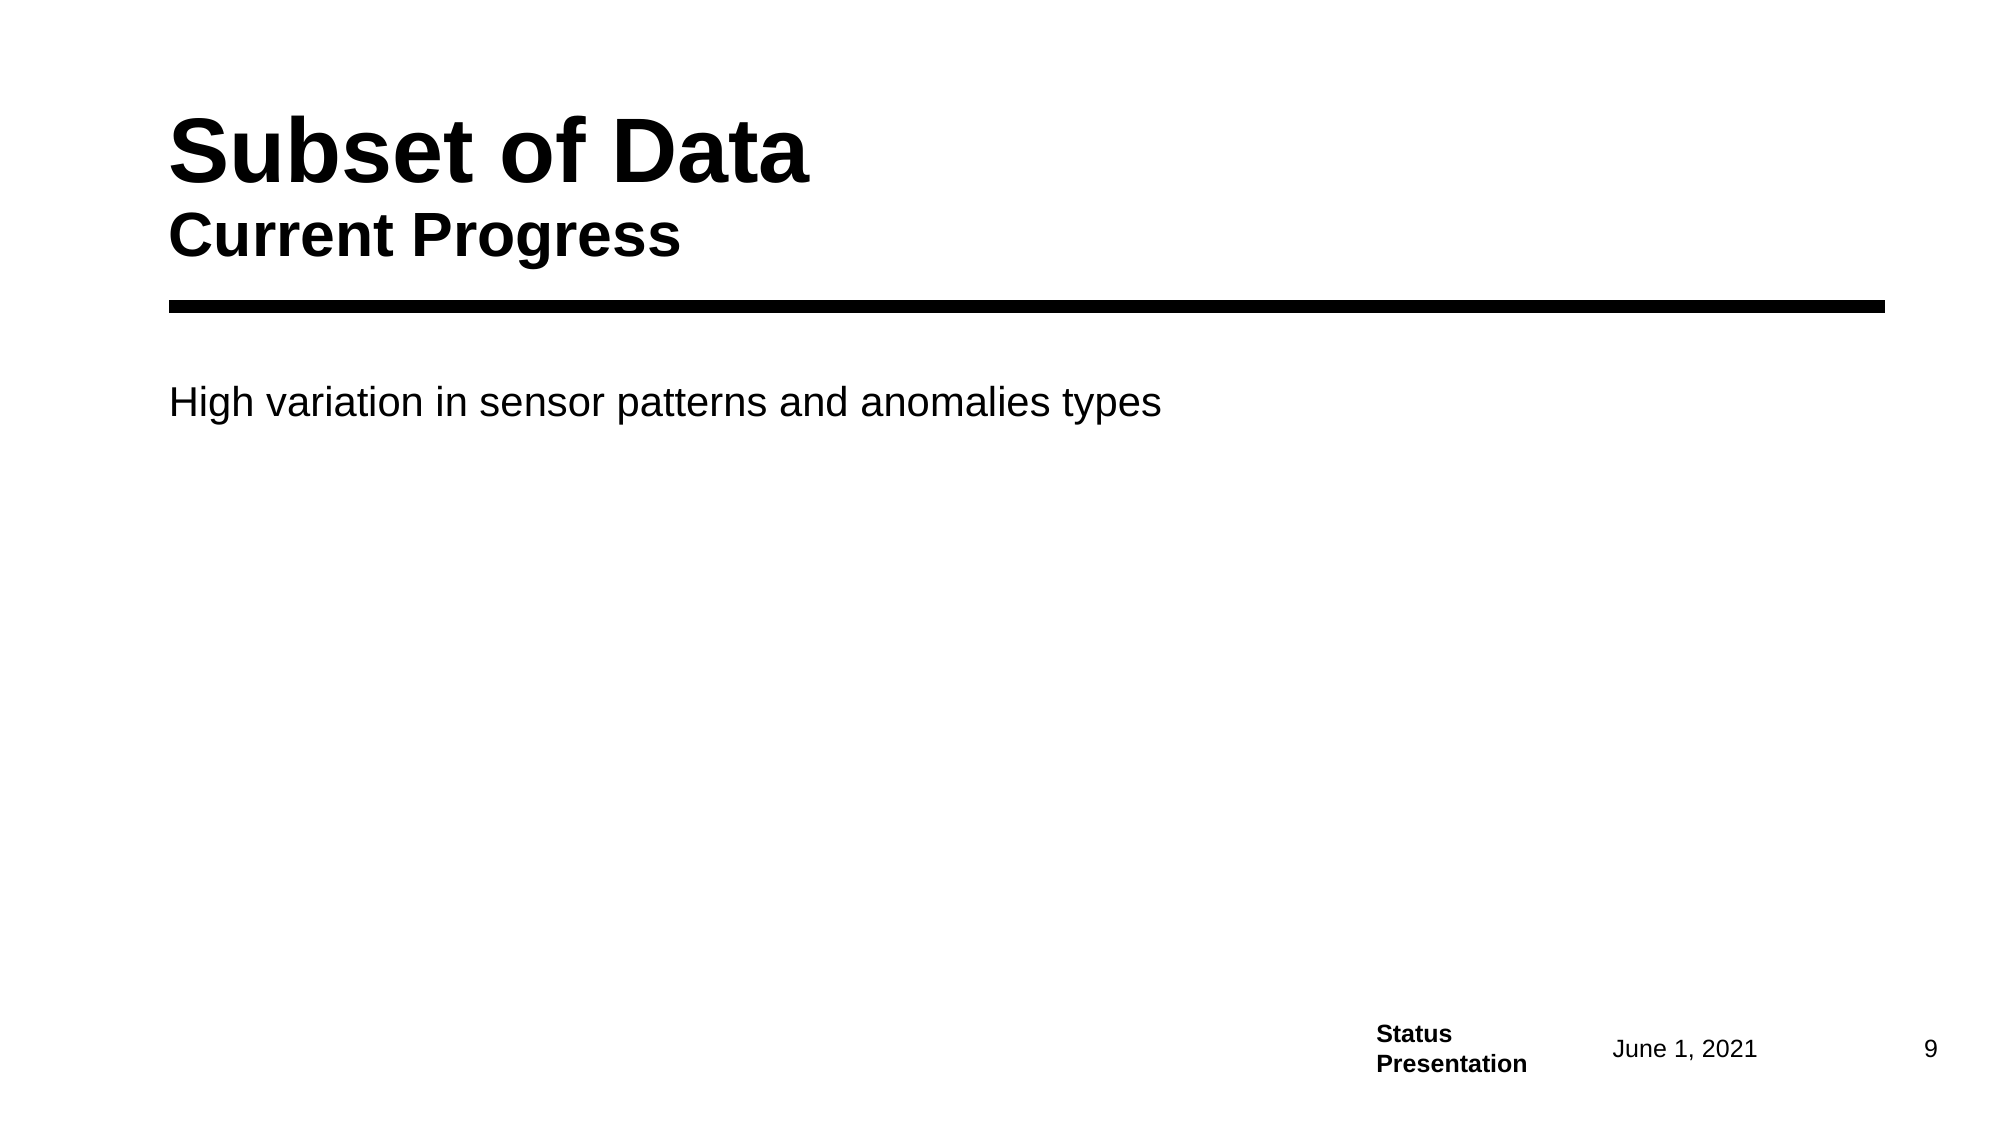

# Subset of Data Current Progress
High variation in sensor patterns and anomalies types

June 1, 2021
9
Status Presentation